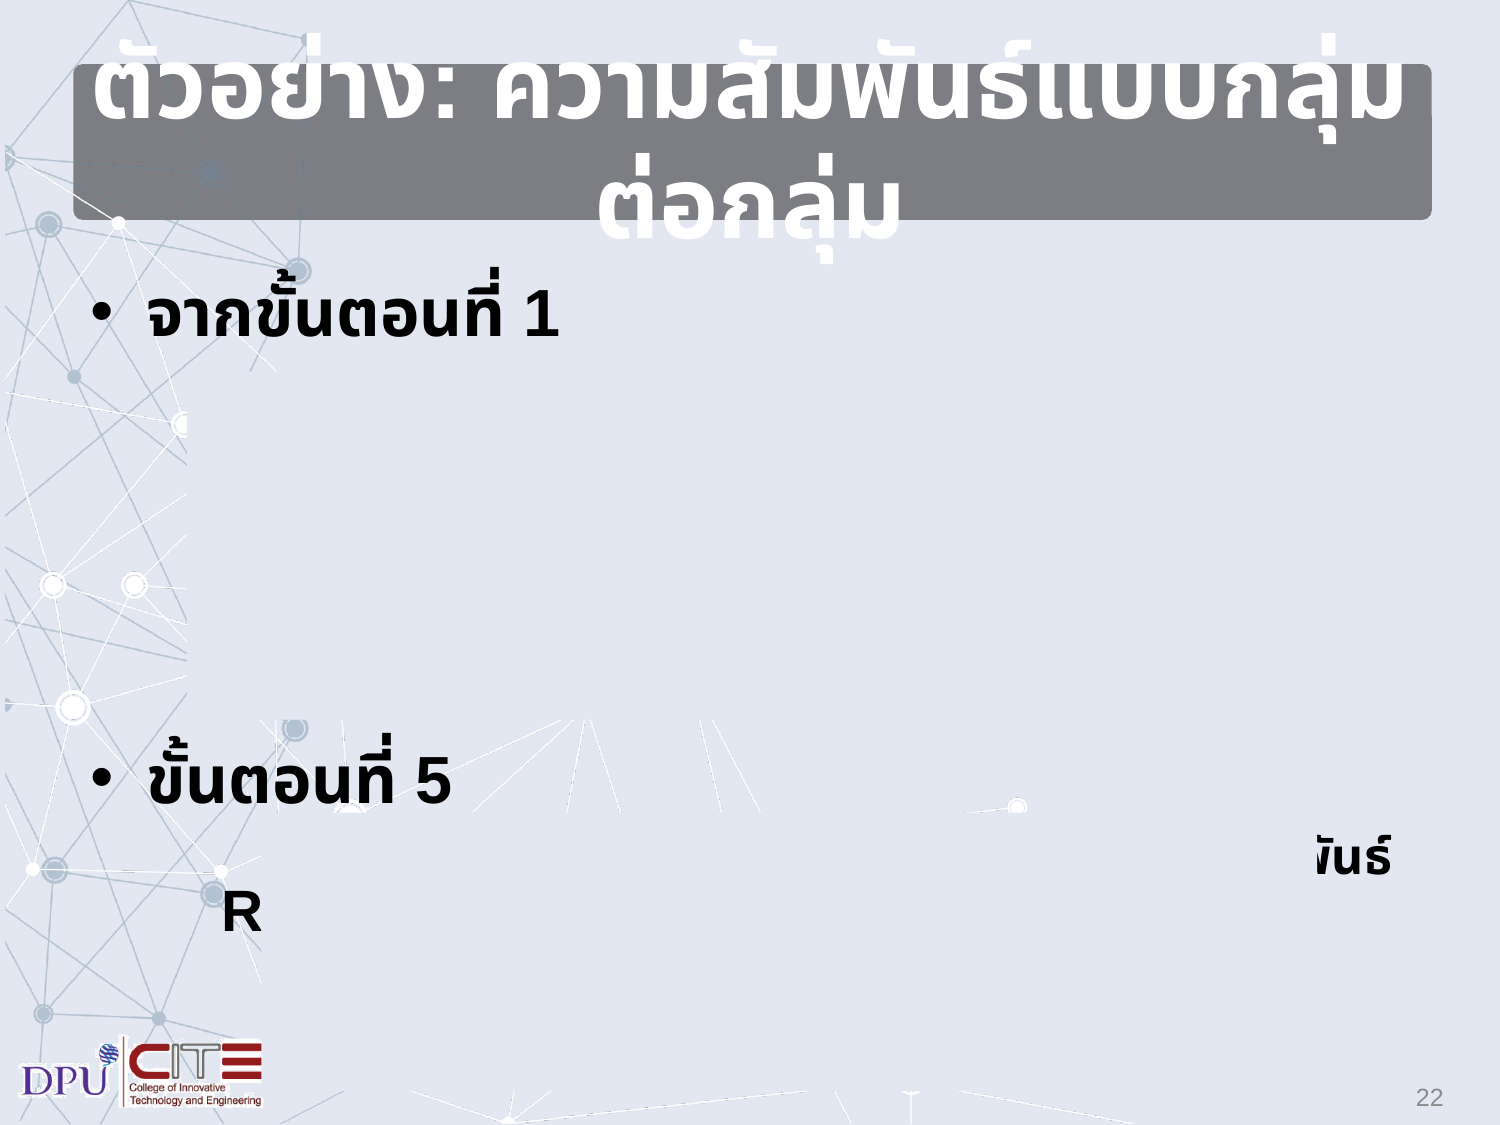

# ตัวอย่าง: ความสัมพันธ์แบบกลุ่มต่อกลุ่ม
จากขั้นตอนที่ 1

ขั้นตอนที่ 5
STUDENT

| SID | SNAME | ADDRESS |
| --- | --- | --- |
COURSE
| CID | CNAME |
| --- | --- |

แอตทริบิวต์ของความสัมพันธ์
REGISTRATION

| SID | CID | GROUP |
| --- | --- | --- |
22